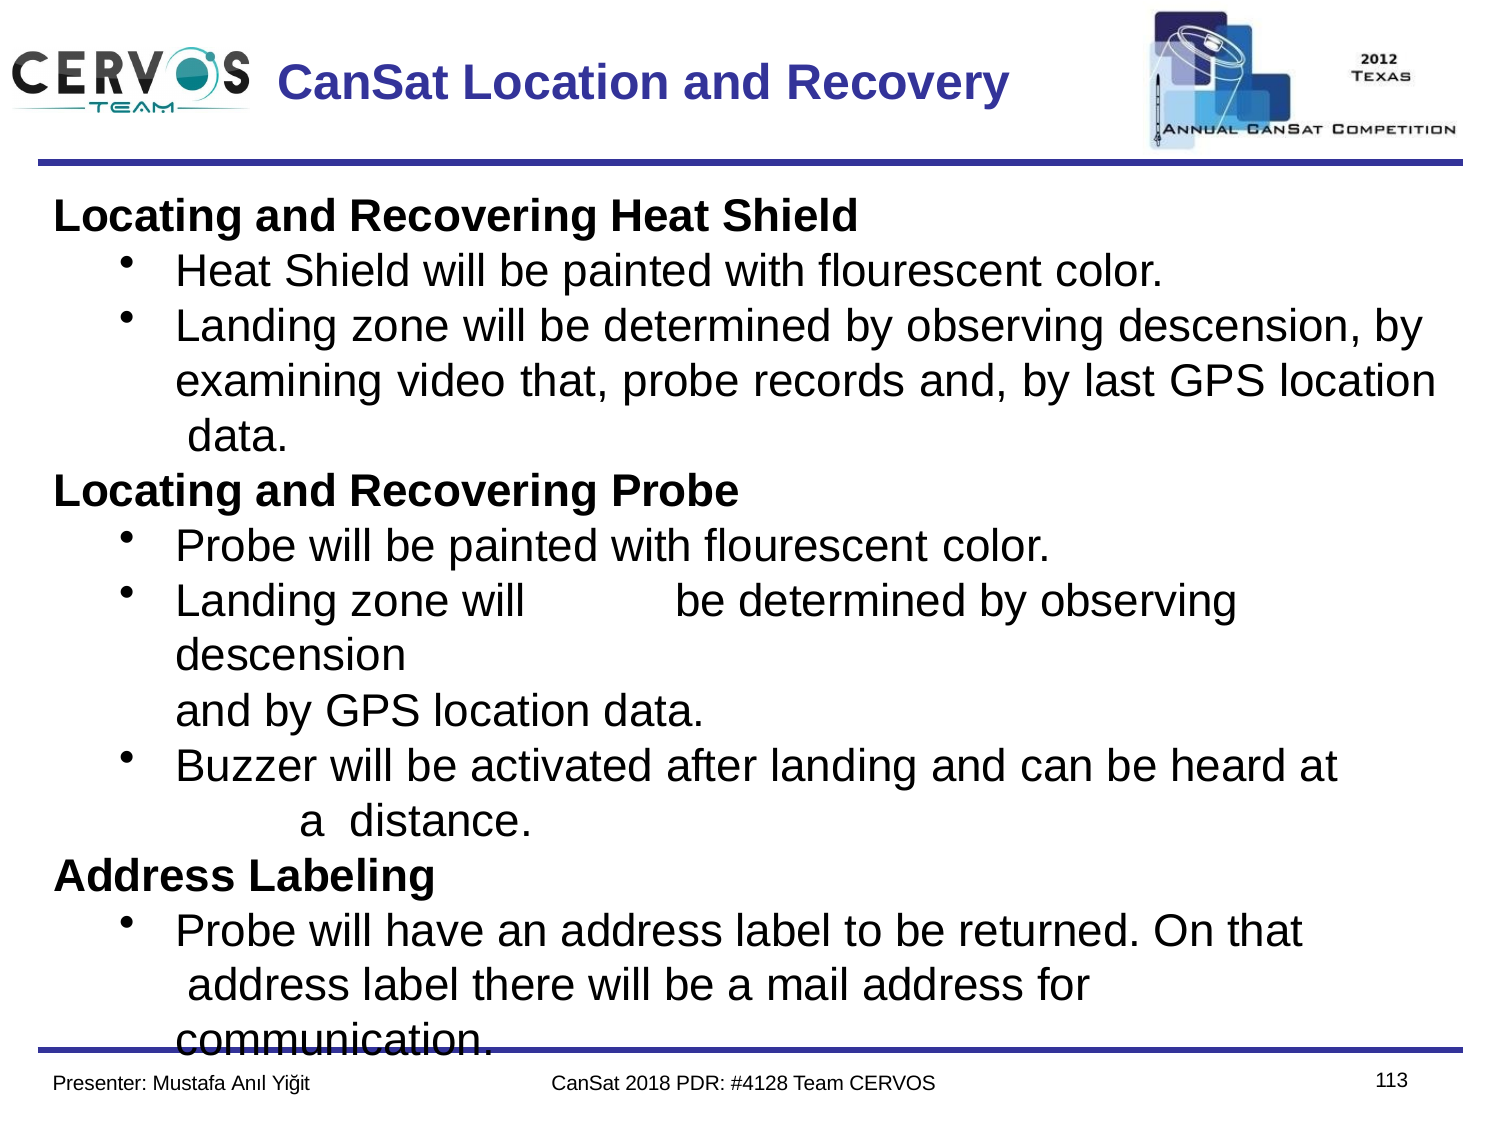

Team Logo
Here
(If You Want)

# CanSat Location and Recovery

Locating and Recovering Heat Shield
Heat Shield will be painted with flourescent color.
Landing zone will be determined by observing descension, by  examining video that, probe records and, by last GPS location  data.
Locating and Recovering Probe
Probe will be painted with flourescent color.
Landing zone will	be determined by observing descension
and by GPS location data.
Buzzer will be activated after landing and can be heard at	a  distance.
Address Labeling
Probe will have an address label to be returned. On that  address label there will be a mail address for  communication.
113
Presenter: Mustafa Anıl Yiğit
CanSat 2018 PDR: #4128 Team CERVOS